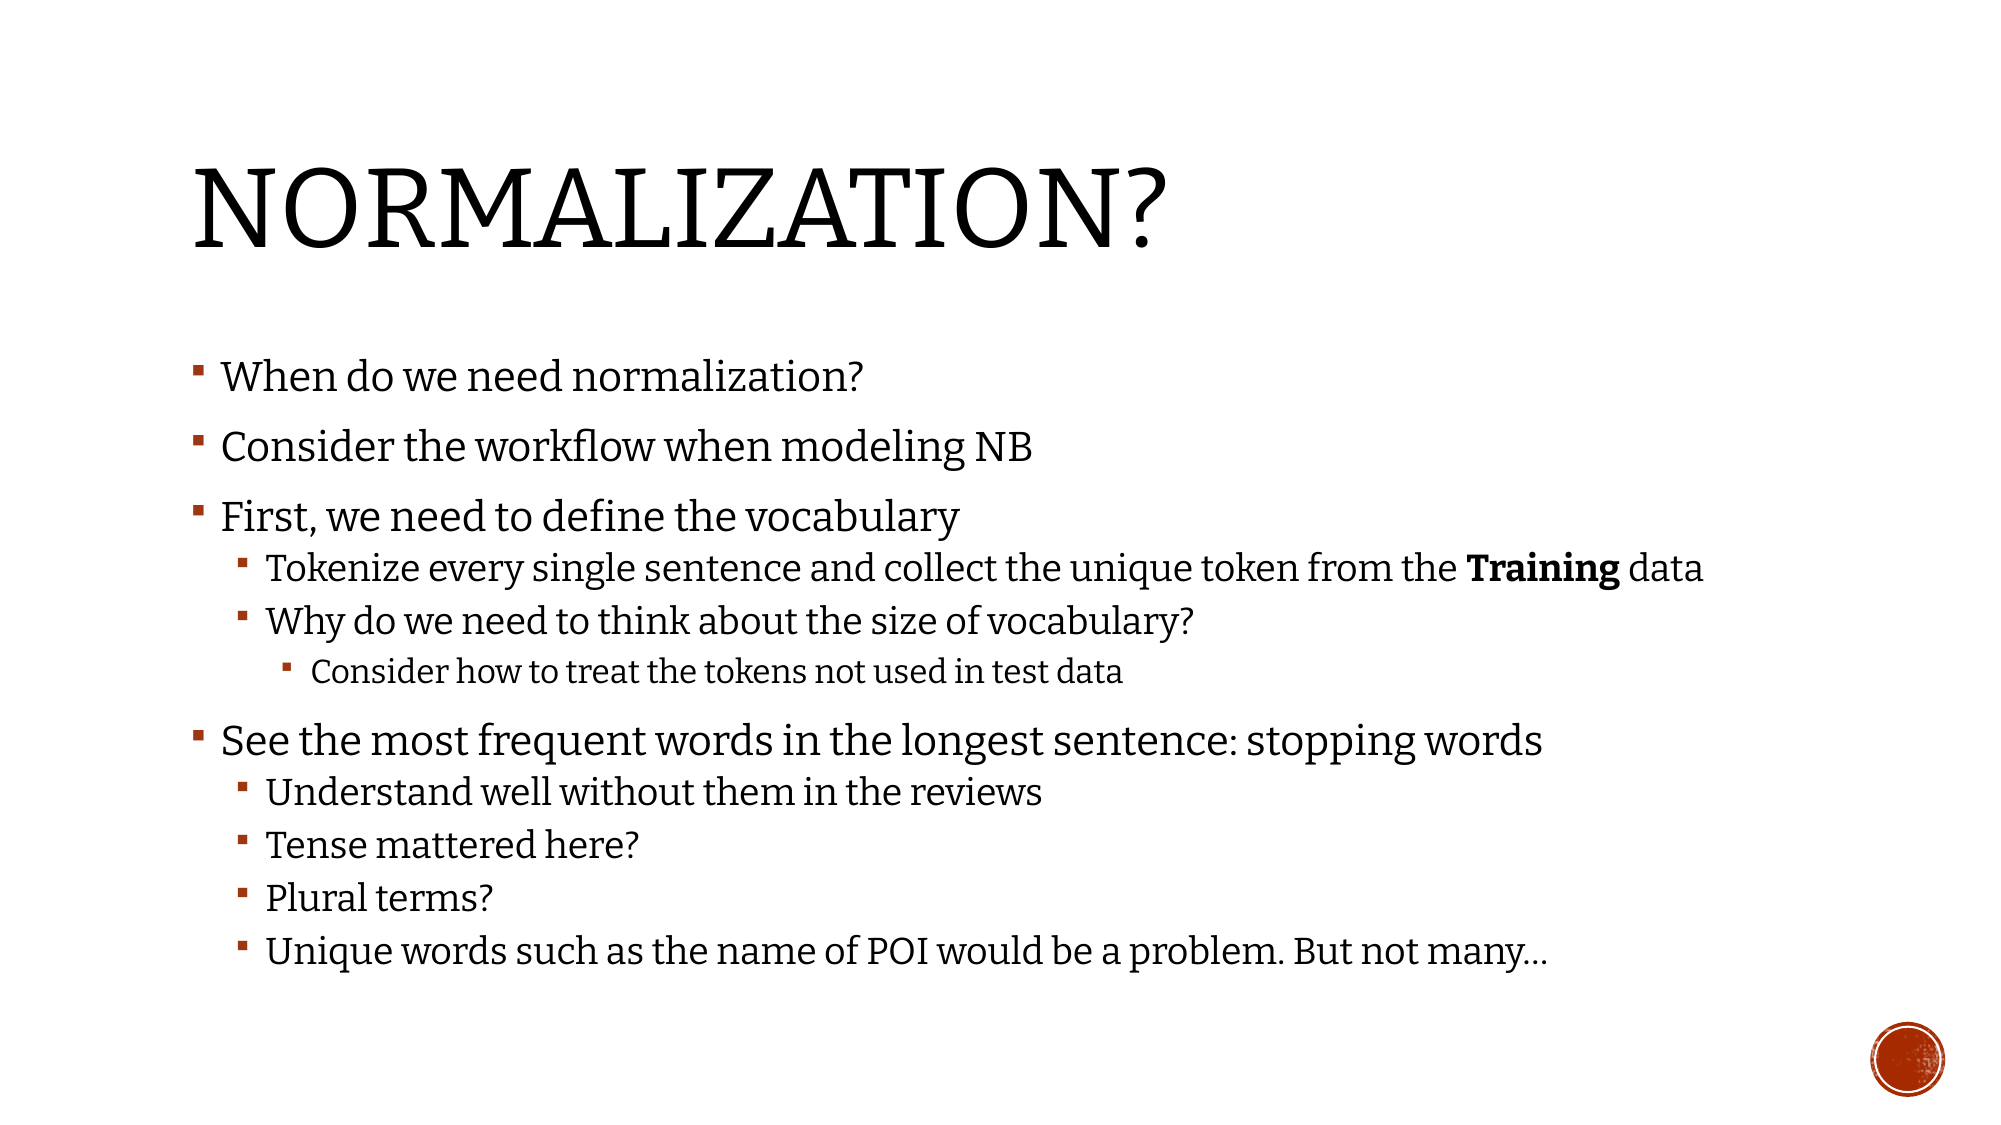

# Normalization?
When do we need normalization?
Consider the workflow when modeling NB
First, we need to define the vocabulary
Tokenize every single sentence and collect the unique token from the Training data
Why do we need to think about the size of vocabulary?
Consider how to treat the tokens not used in test data
See the most frequent words in the longest sentence: stopping words
Understand well without them in the reviews
Tense mattered here?
Plural terms?
Unique words such as the name of POI would be a problem. But not many…